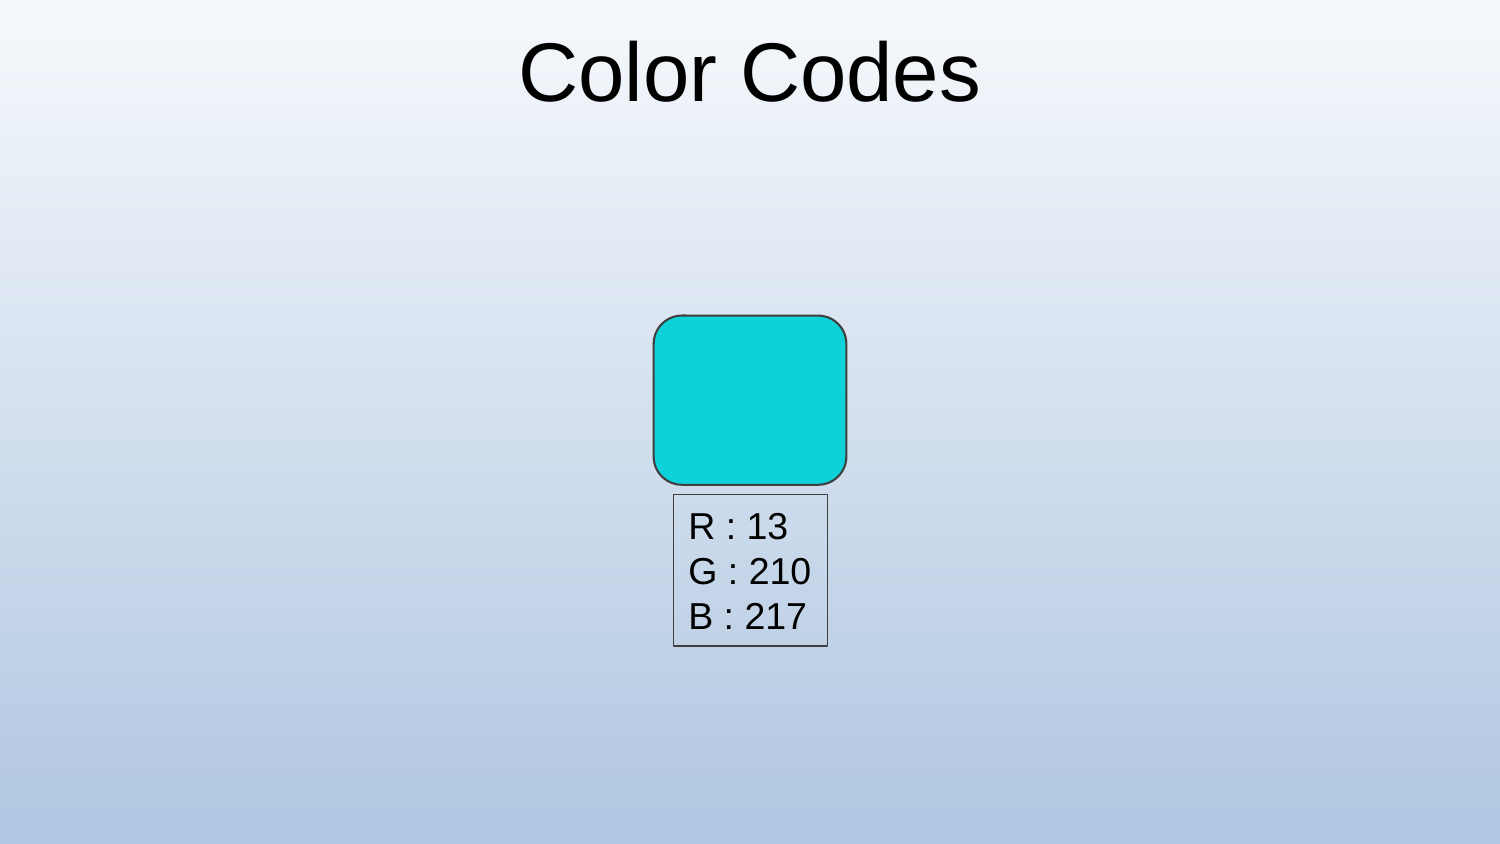

# Color Codes

R : 13
G : 210
B : 217